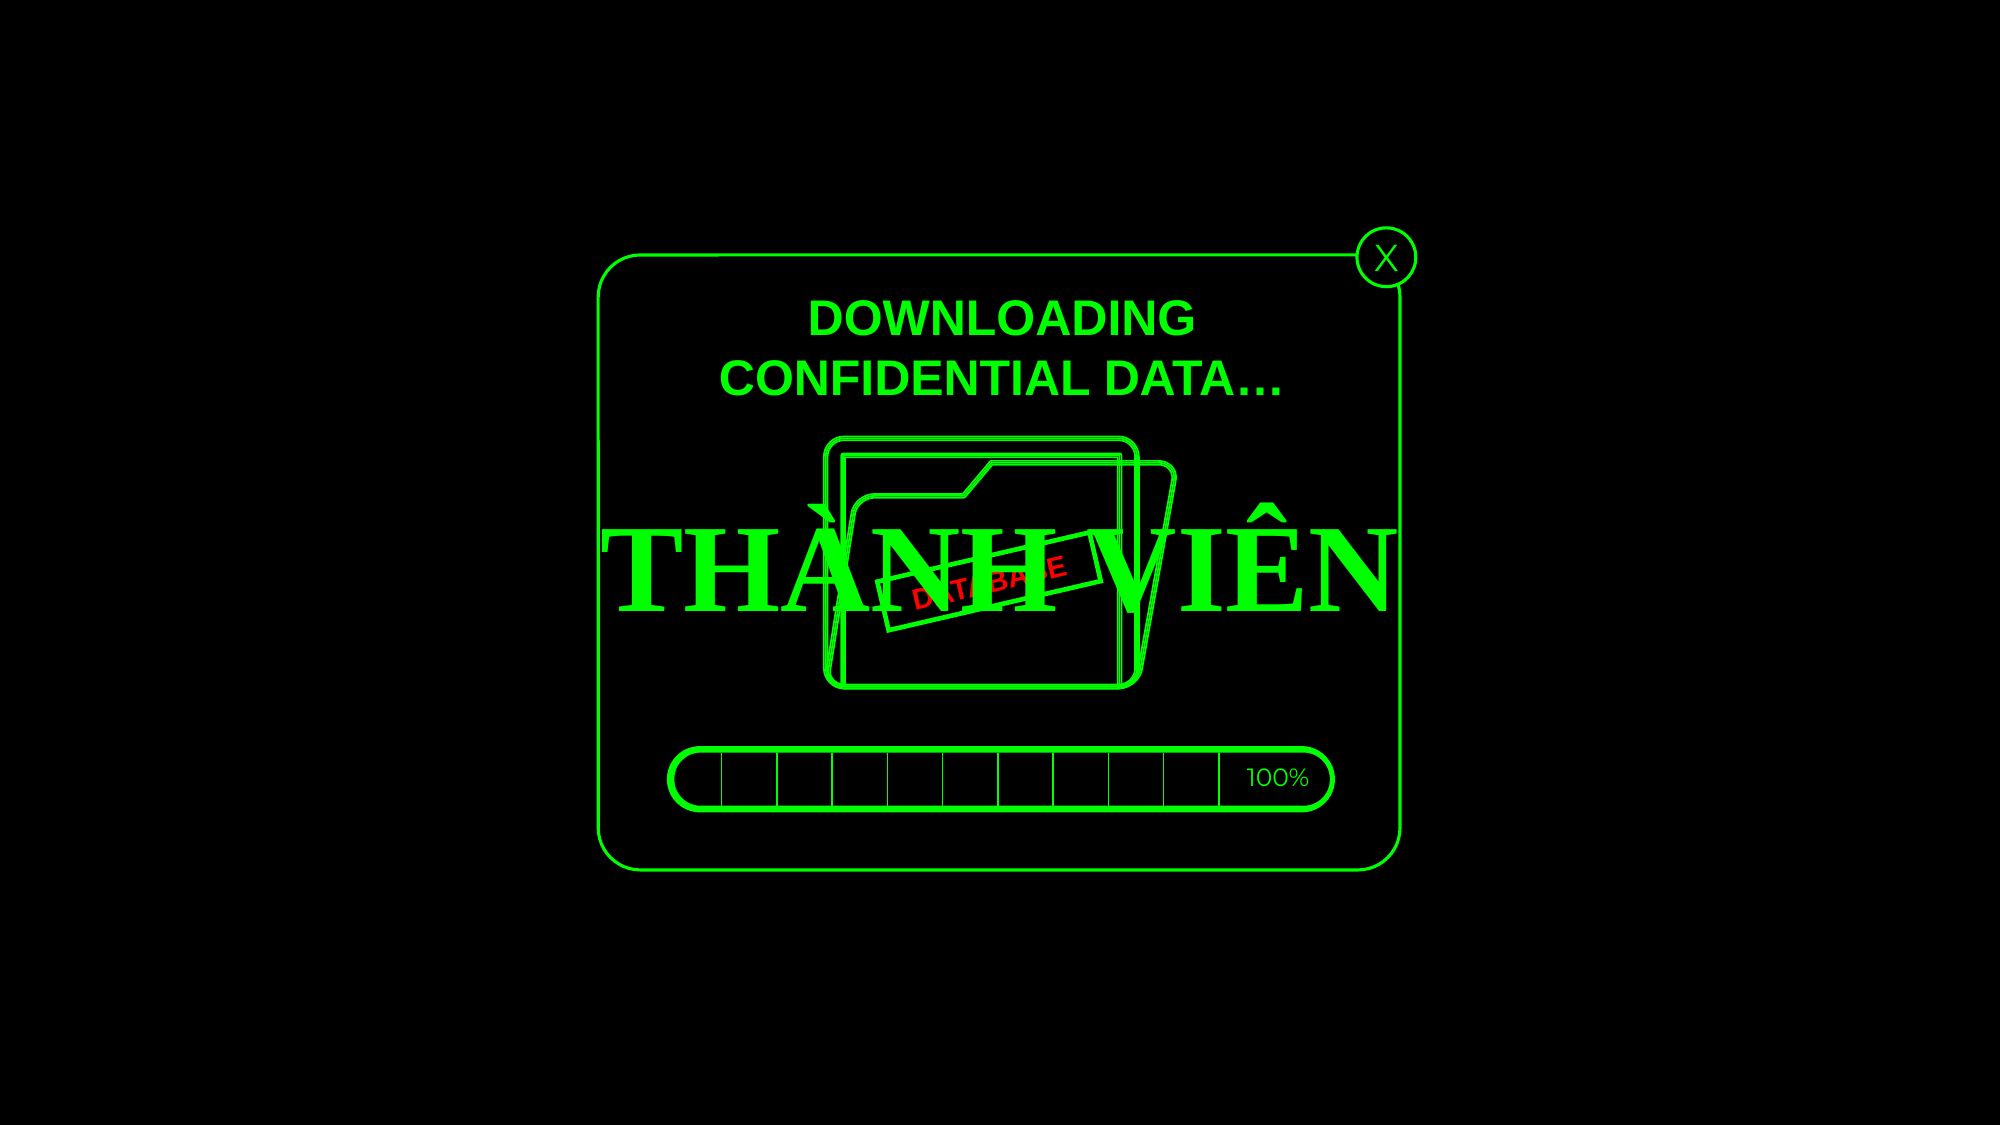

X

DOWNLOADING
CONFIDENTIAL DATA…

DATABASE

THÀNH VIÊN

100%